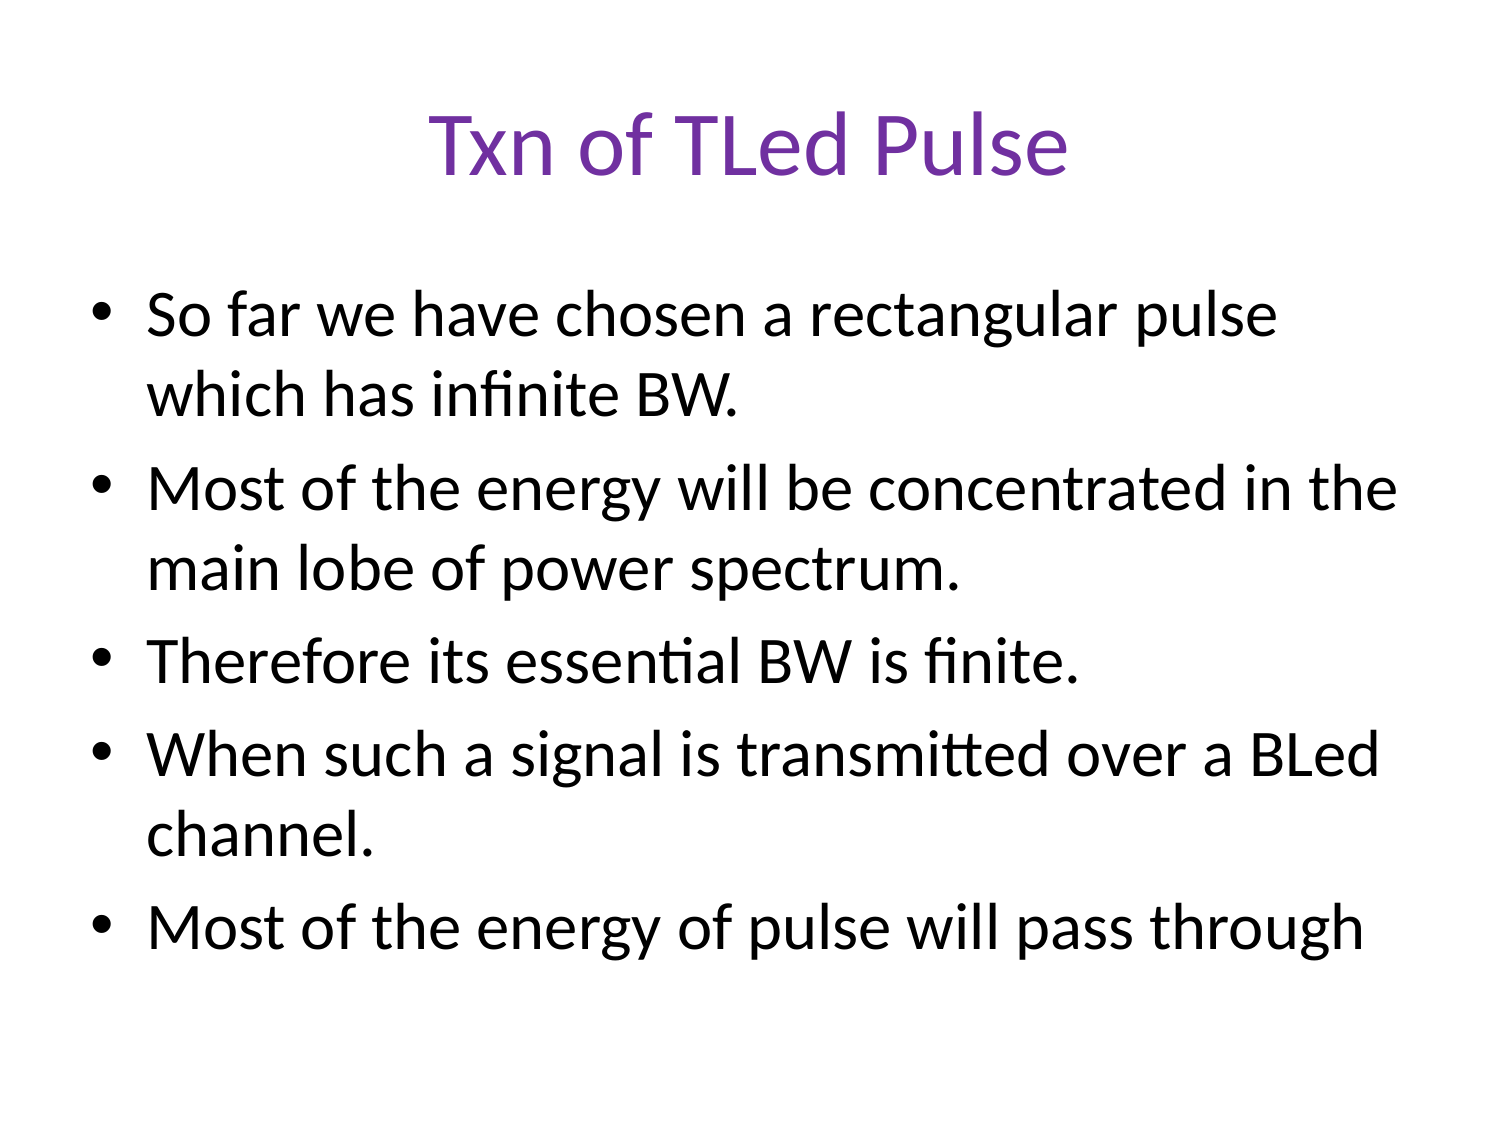

# Txn of TLed Pulse
So far we have chosen a rectangular pulse which has infinite BW.
Most of the energy will be concentrated in the main lobe of power spectrum.
Therefore its essential BW is finite.
When such a signal is transmitted over a BLed channel.
Most of the energy of pulse will pass through